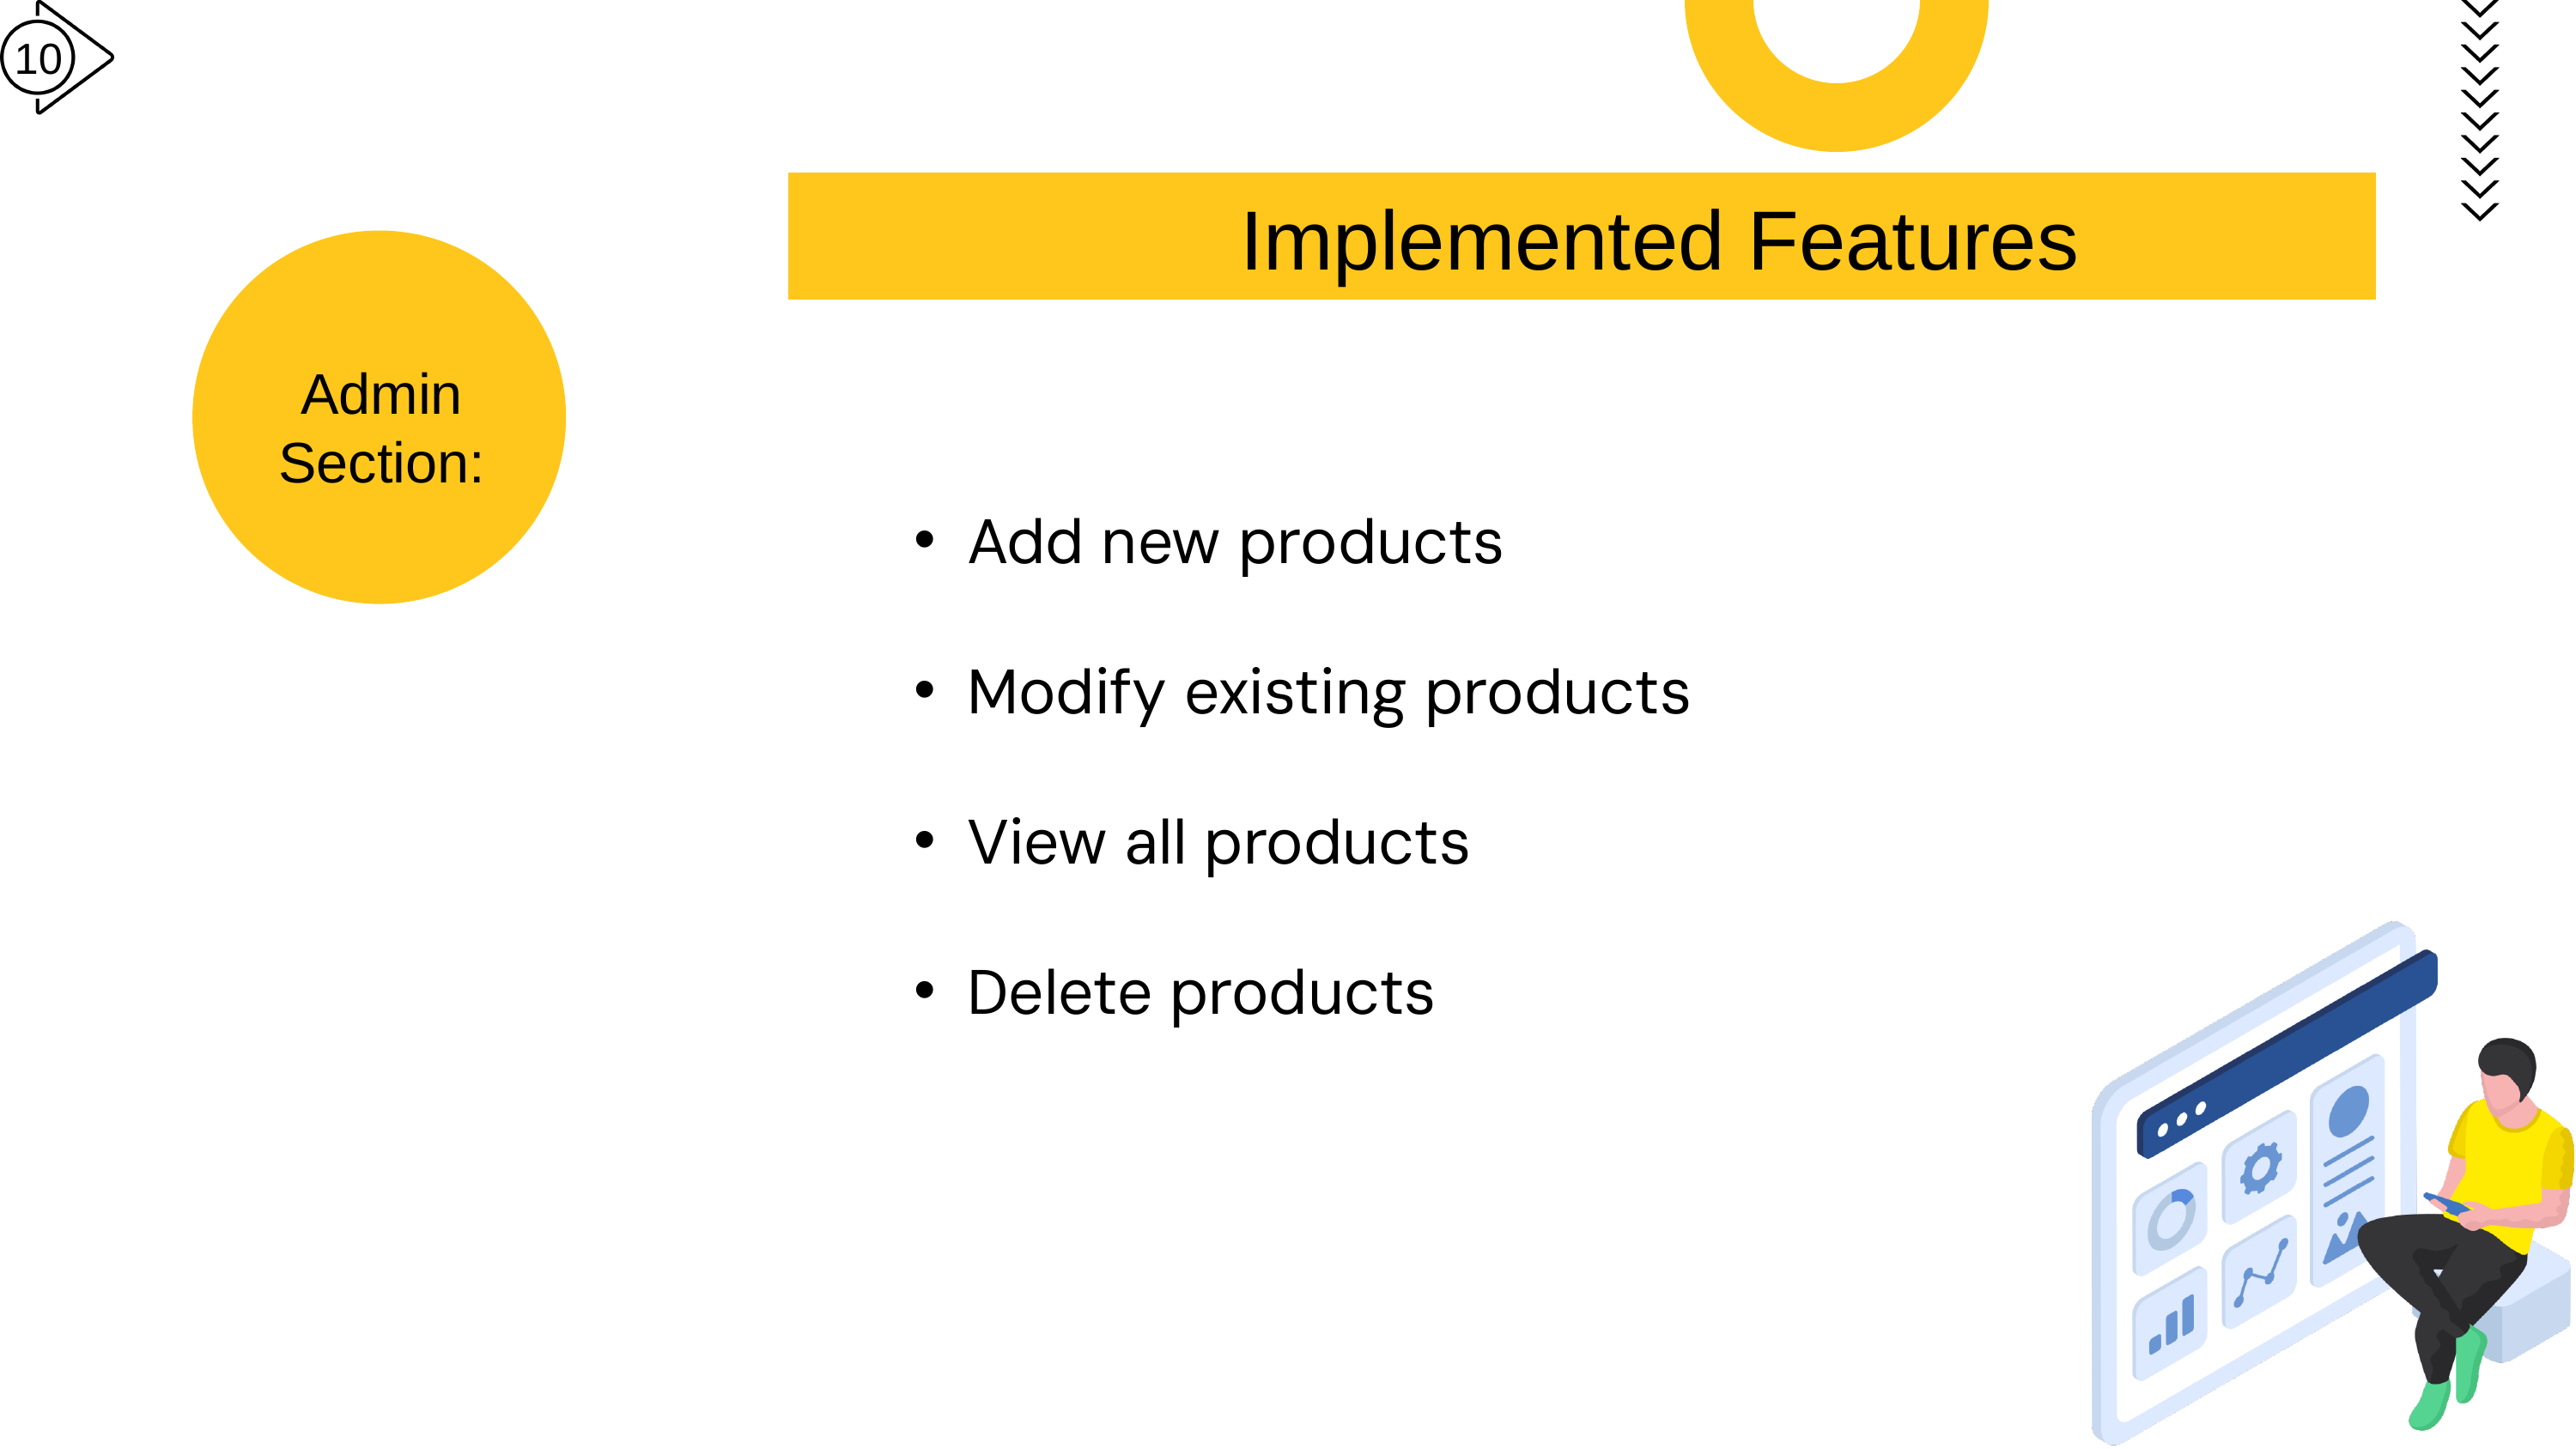

10

Implemented Features

Admin Section:
Add new products

Modify existing products

View all products

Delete products